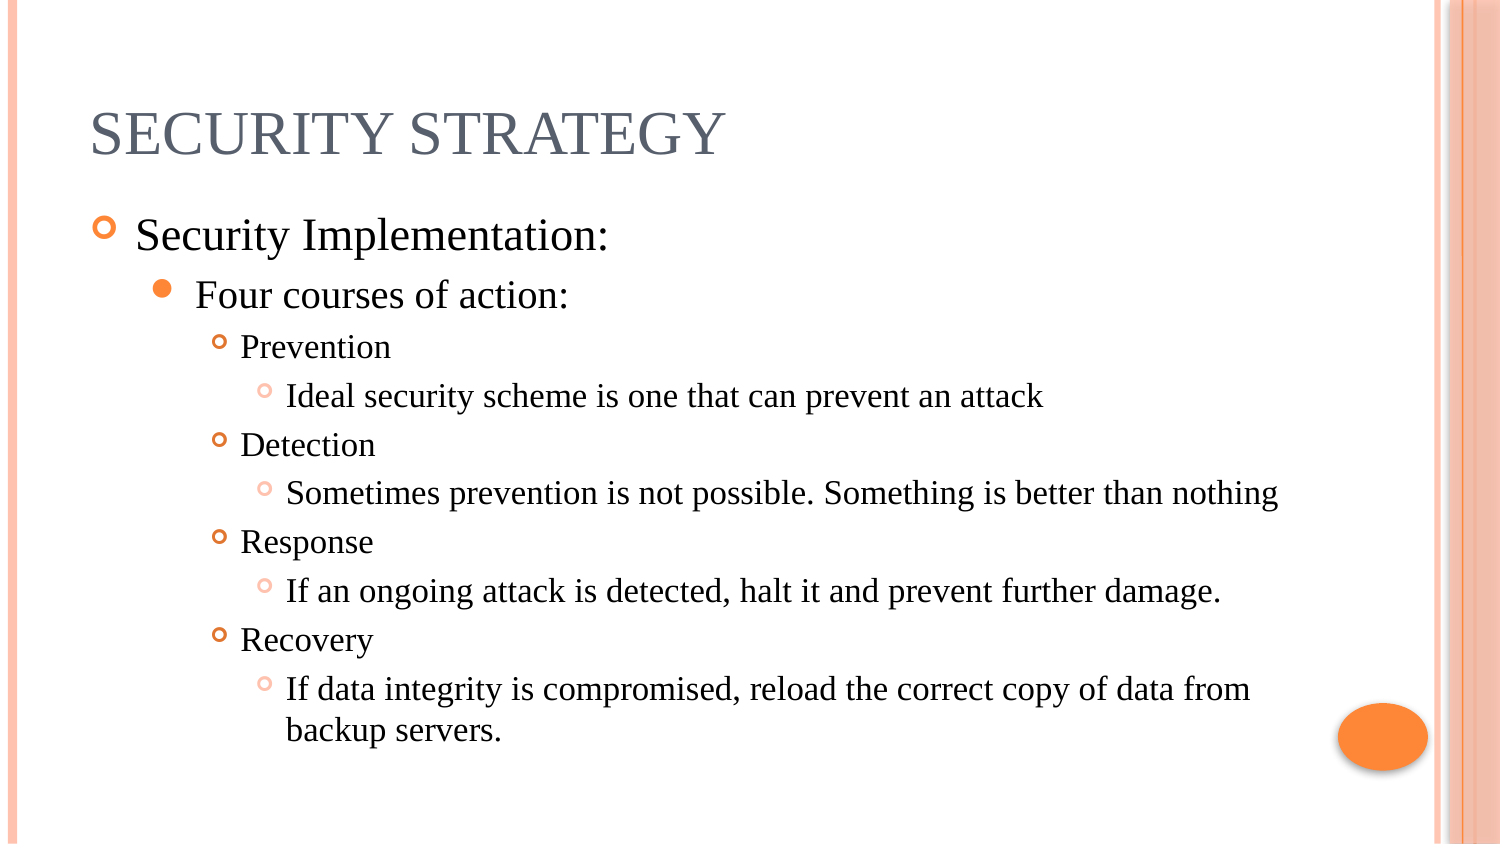

# Security Strategy
Security Implementation:
Four courses of action:
Prevention
Ideal security scheme is one that can prevent an attack
Detection
Sometimes prevention is not possible. Something is better than nothing
Response
If an ongoing attack is detected, halt it and prevent further damage.
Recovery
If data integrity is compromised, reload the correct copy of data from backup servers.